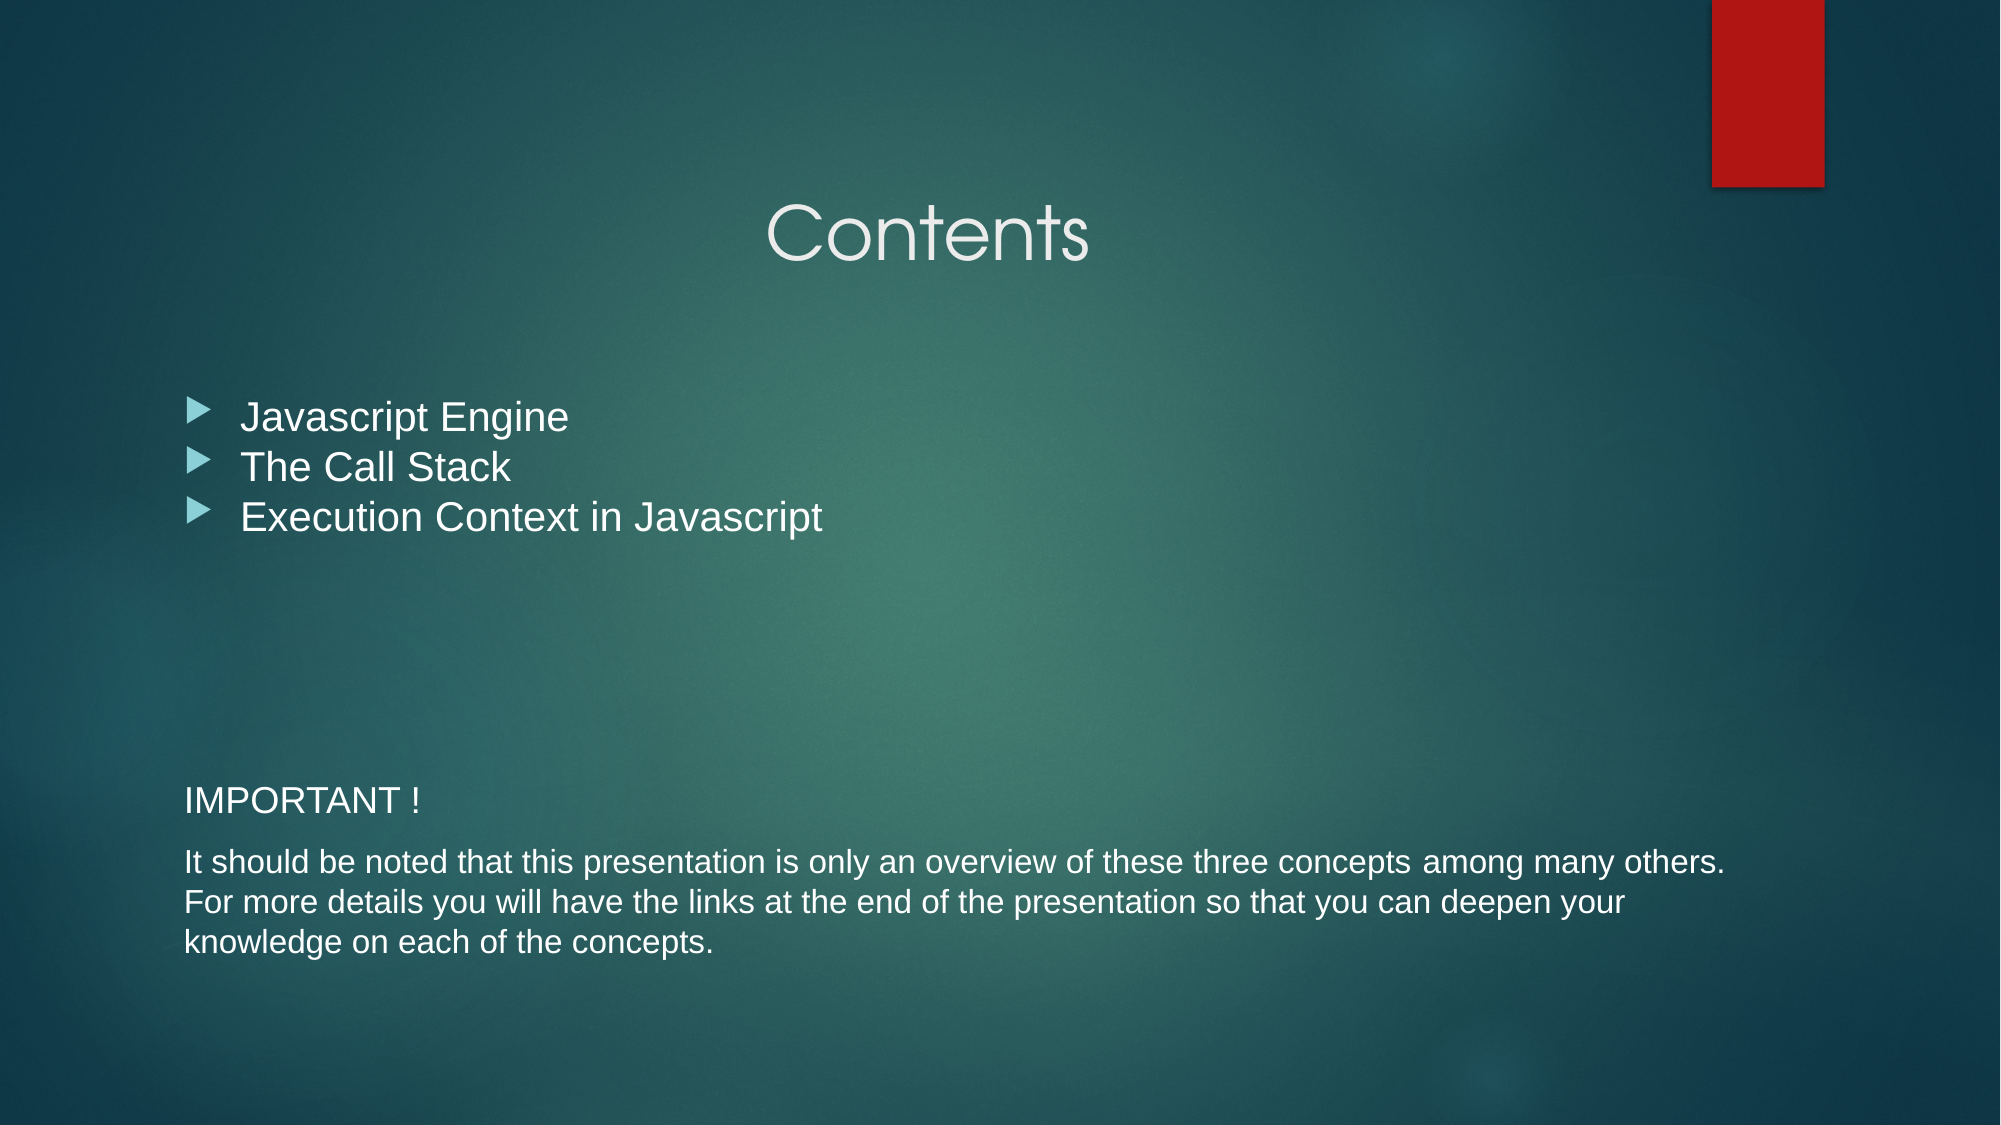

# Contents
Javascript Engine
The Call Stack
Execution Context in Javascript
IMPORTANT !

It should be noted that this presentation is only an overview of these three concepts among many others.
For more details you will have the links at the end of the presentation so that you can deepen your knowledge on each of the concepts.